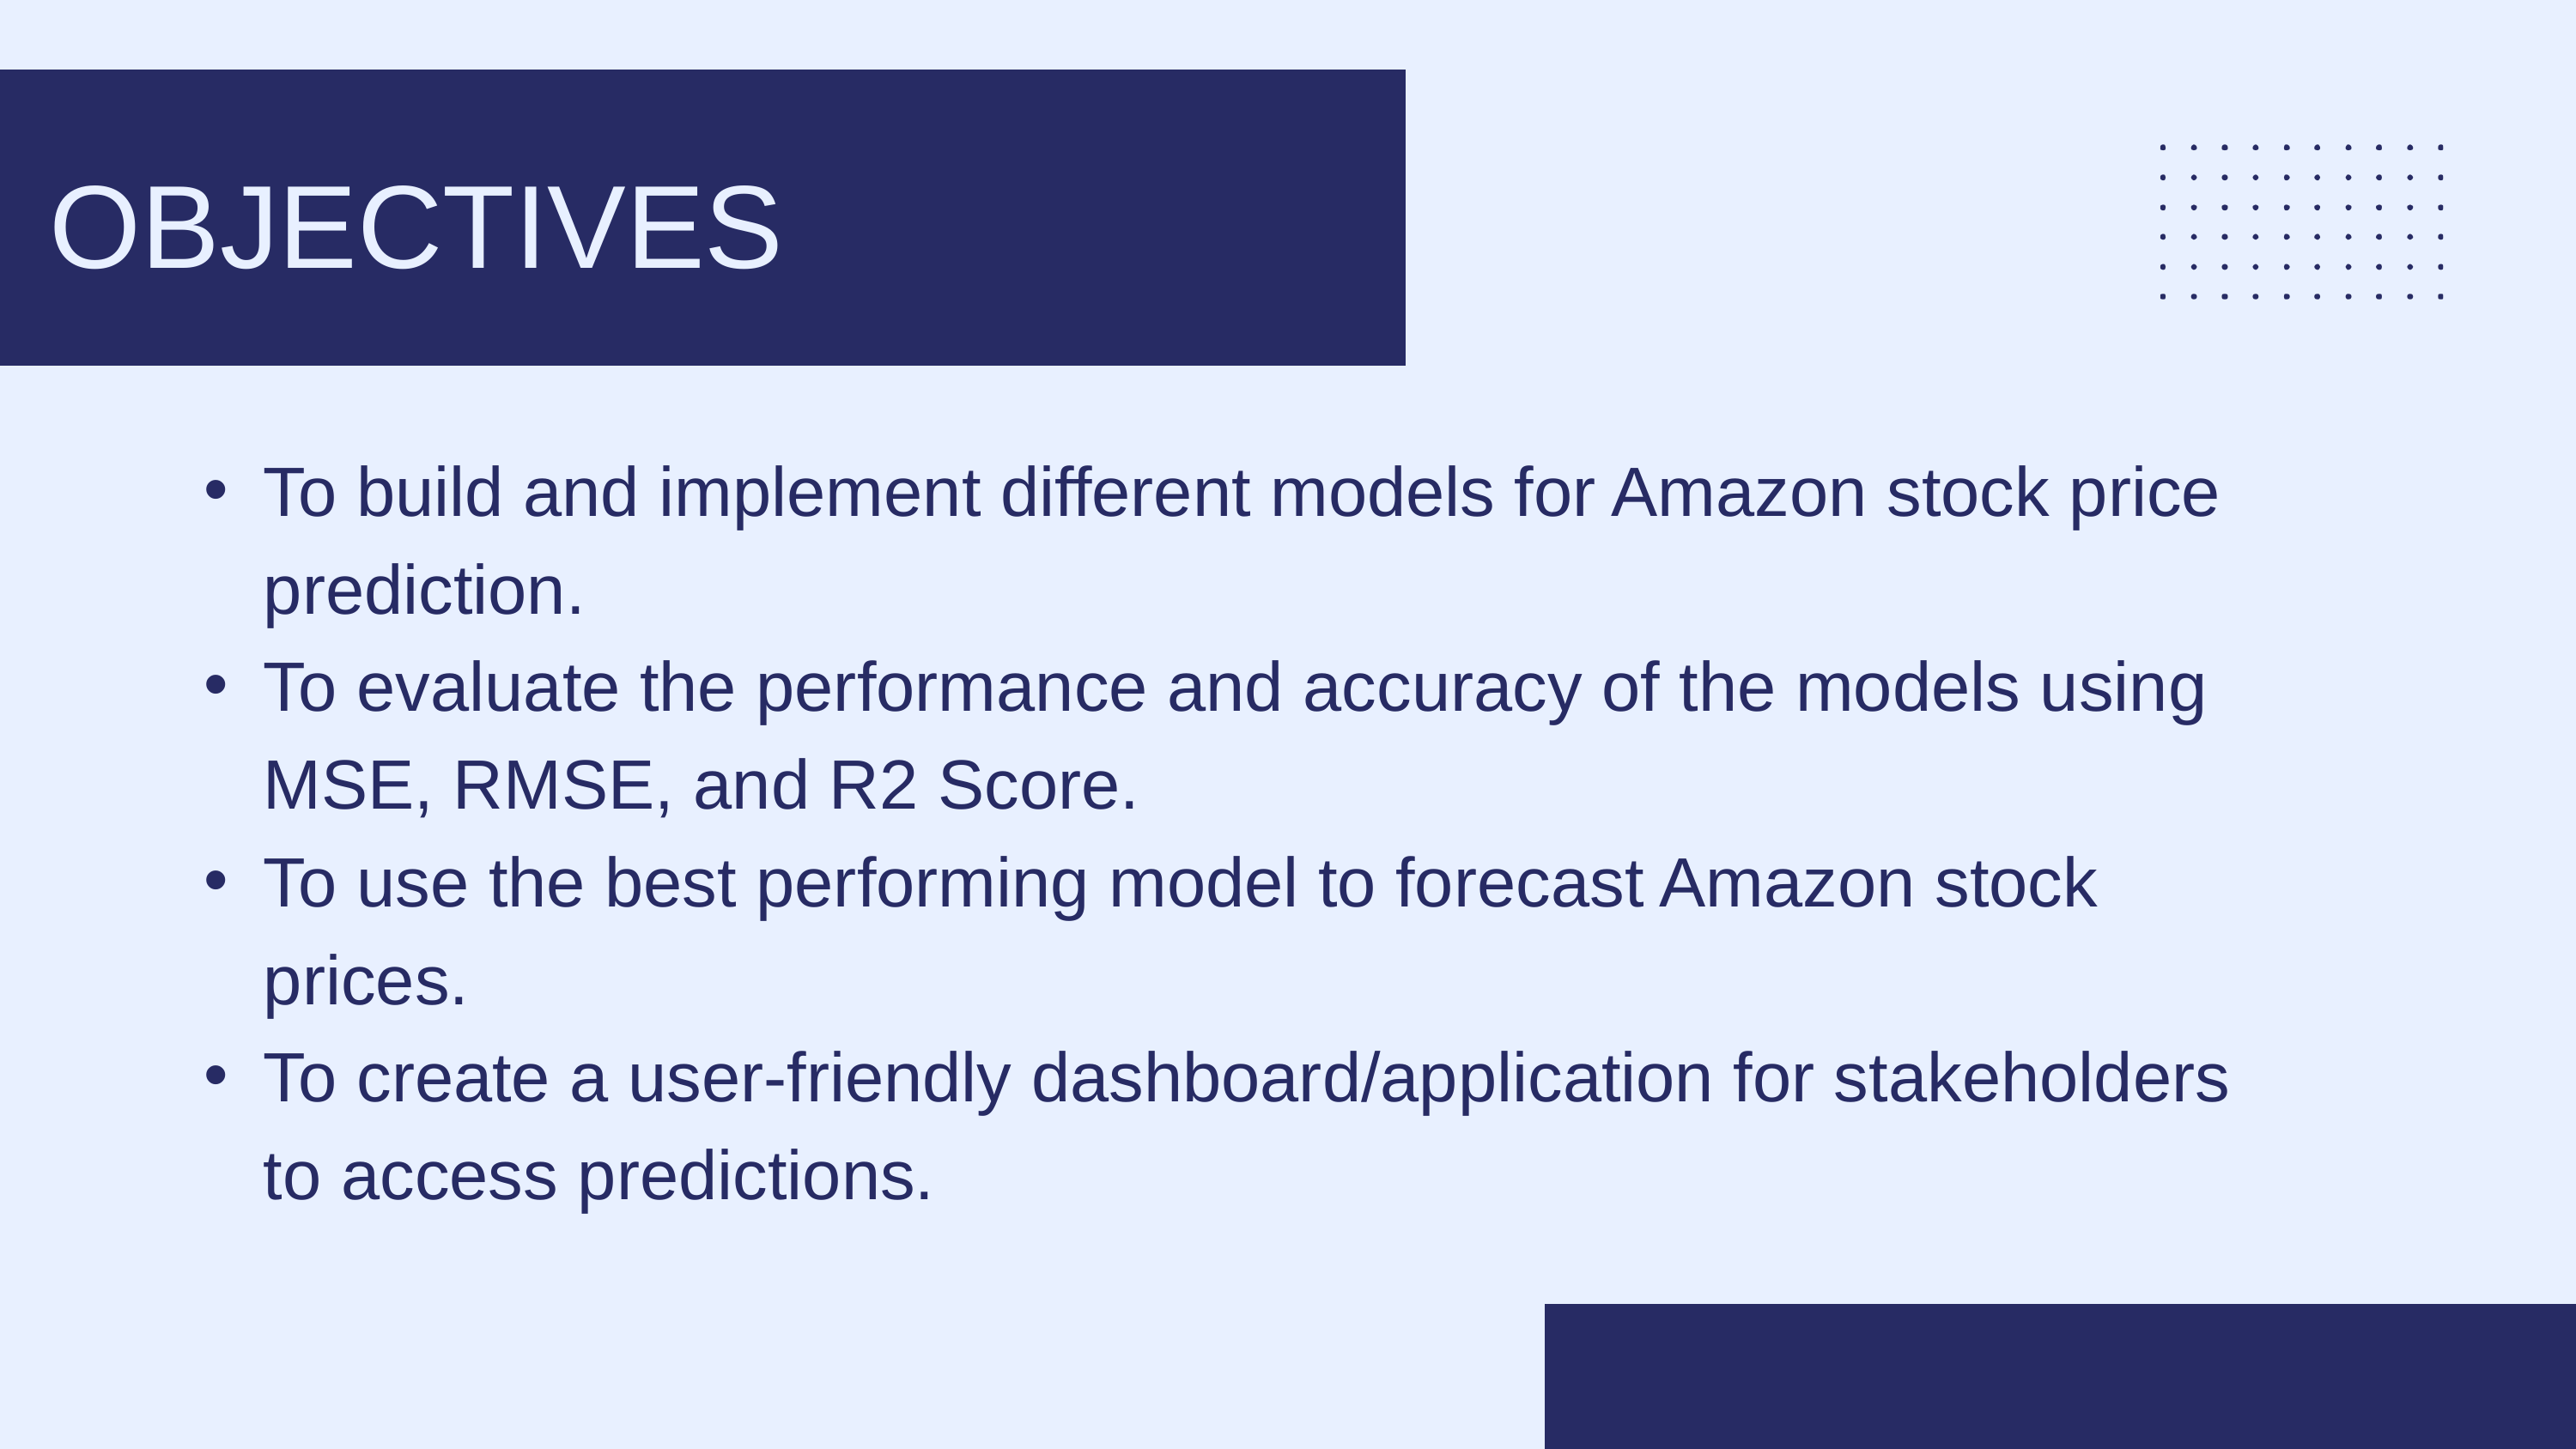

OBJECTIVES

To build and implement different models for Amazon stock price prediction.
To evaluate the performance and accuracy of the models using MSE, RMSE, and R2 Score.
To use the best performing model to forecast Amazon stock prices.
To create a user-friendly dashboard/application for stakeholders to access predictions.